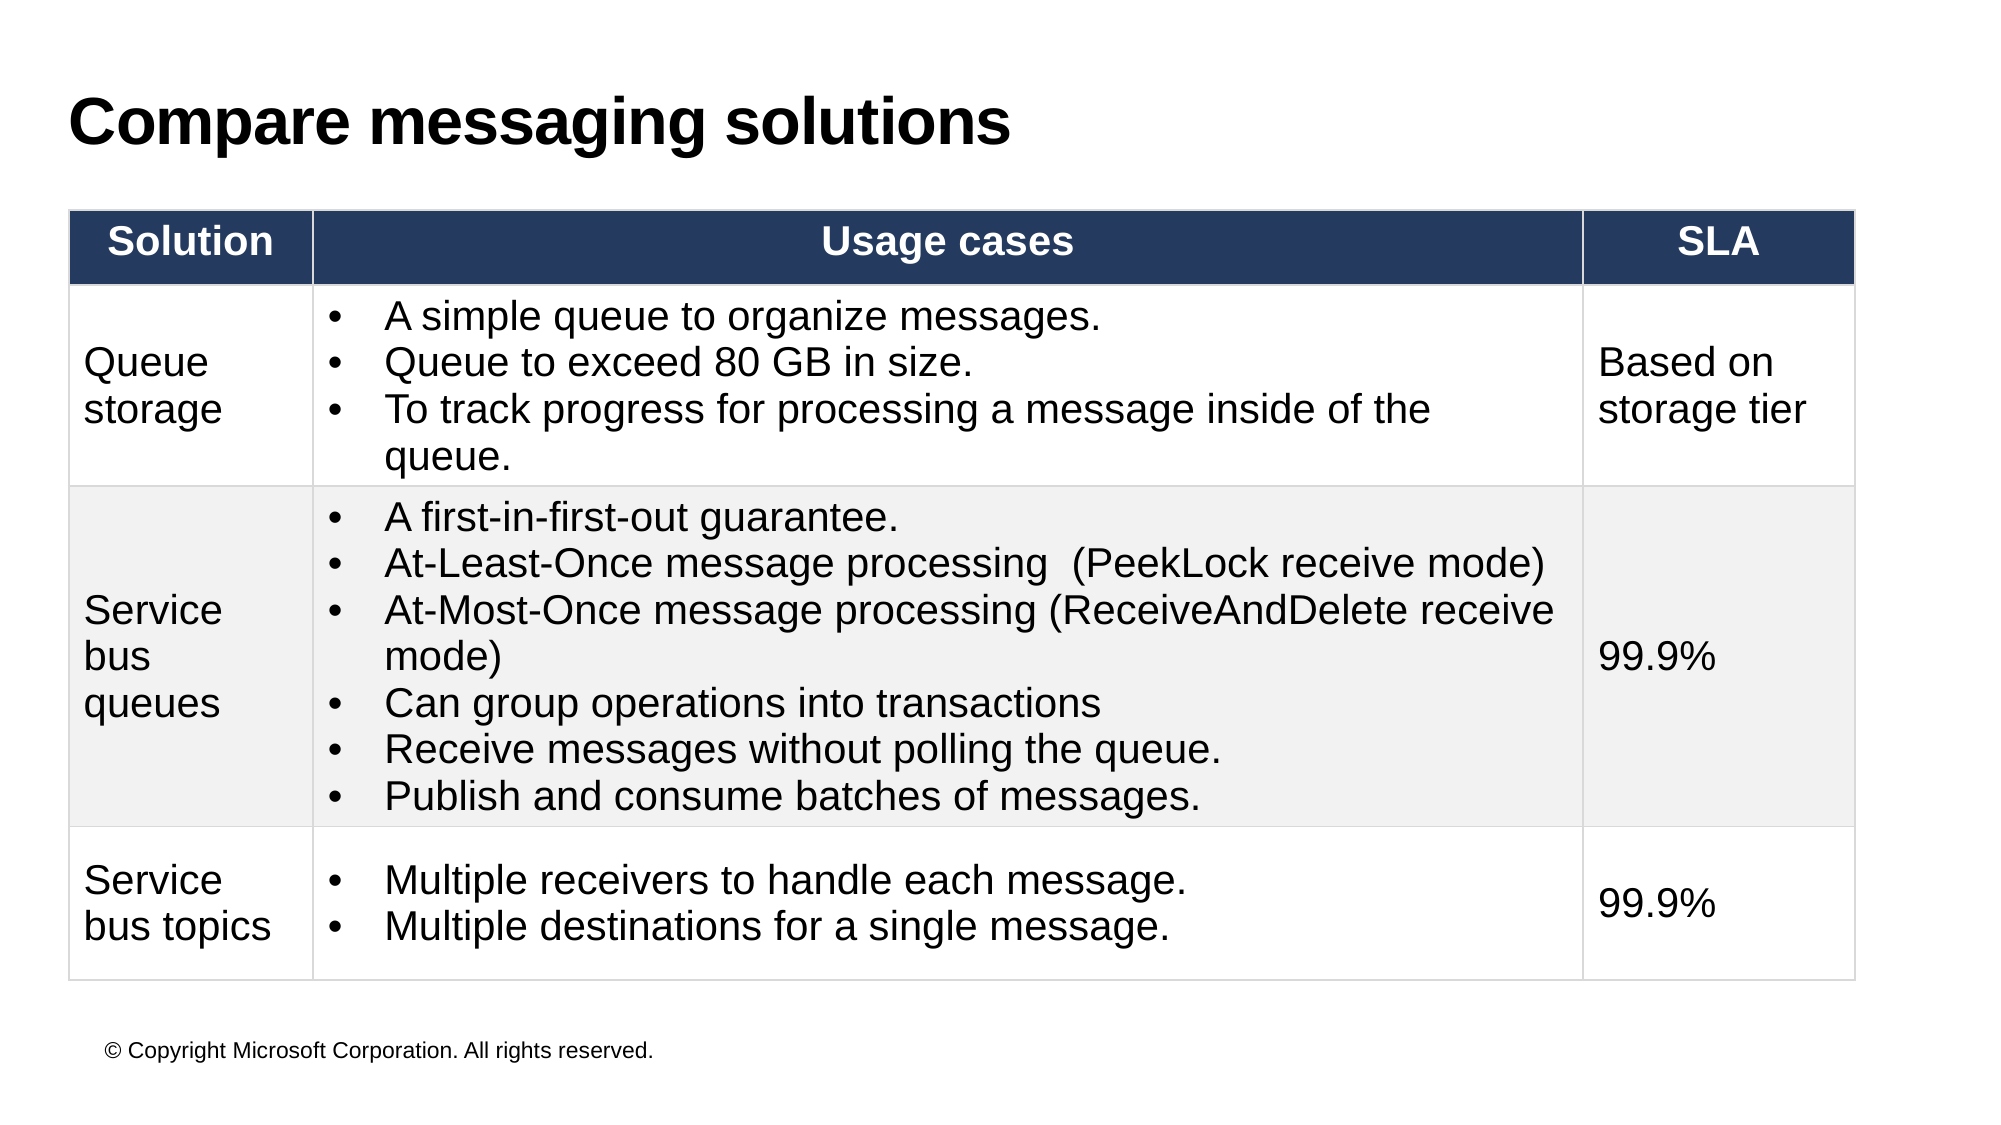

# Compare messaging solutions
| Solution | Usage cases | SLA |
| --- | --- | --- |
| Queue storage | A simple queue to organize messages. Queue to exceed 80 GB in size. To track progress for processing a message inside of the queue. | Based on storage tier |
| Service bus queues | A first-in-first-out guarantee. At-Least-Once message processing (PeekLock receive mode) At-Most-Once message processing (ReceiveAndDelete receive mode) Can group operations into transactions Receive messages without polling the queue. Publish and consume batches of messages. | 99.9% |
| Service bus topics | Multiple receivers to handle each message. Multiple destinations for a single message. | 99.9% |